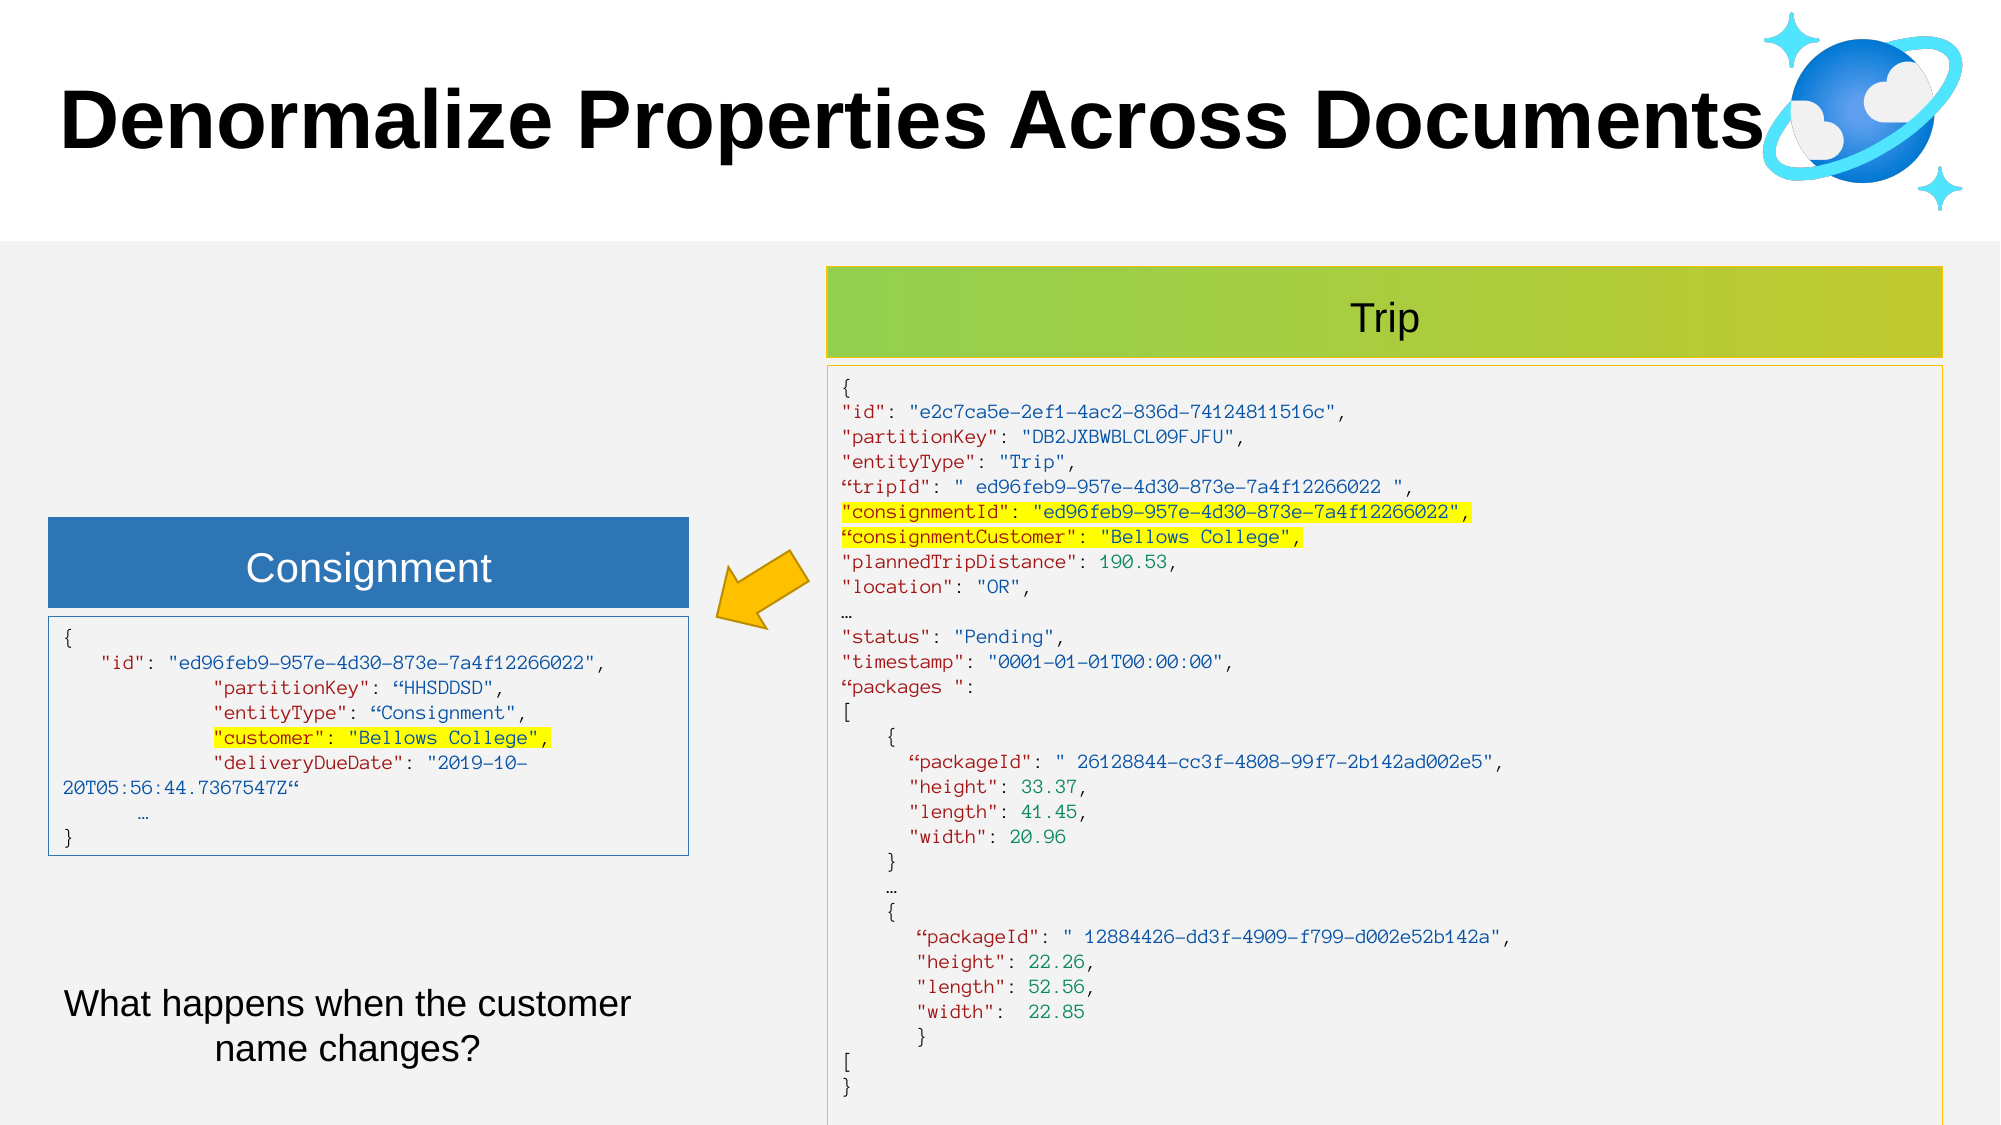

# Denormalize Properties Across Documents
Trip
{
"id": "e2c7ca5e-2ef1-4ac2-836d-74124811516c",
"partitionKey": "DB2JXBWBLCL09FJFU",
"entityType": "Trip",
“tripId": " ed96feb9-957e-4d30-873e-7a4f12266022 ",
"consignmentId": "ed96feb9-957e-4d30-873e-7a4f12266022",
“consignmentCustomer": "Bellows College",
"plannedTripDistance": 190.53,
"location": "OR",
…
"status": "Pending",
"timestamp": "0001-01-01T00:00:00",
“packages ":
[
    {
      “packageId": " 26128844-cc3f-4808-99f7-2b142ad002e5",
      "height": 33.37,
      "length": 41.45,
      "width": 20.96
    }
    …
    {
“packageId": " 12884426-dd3f-4909-f799-d002e52b142a",
"height": 22.26,
"length": 52.56,
"width":  22.85
}
[
}

Consignment

{
	"id": "ed96feb9-957e-4d30-873e-7a4f12266022",
	"partitionKey": “HHSDDSD",
	"entityType": “Consignment",
	"customer": "Bellows College",
	"deliveryDueDate": "2019-10-20T05:56:44.7367547Z“
…
}
What happens when the customer name changes?